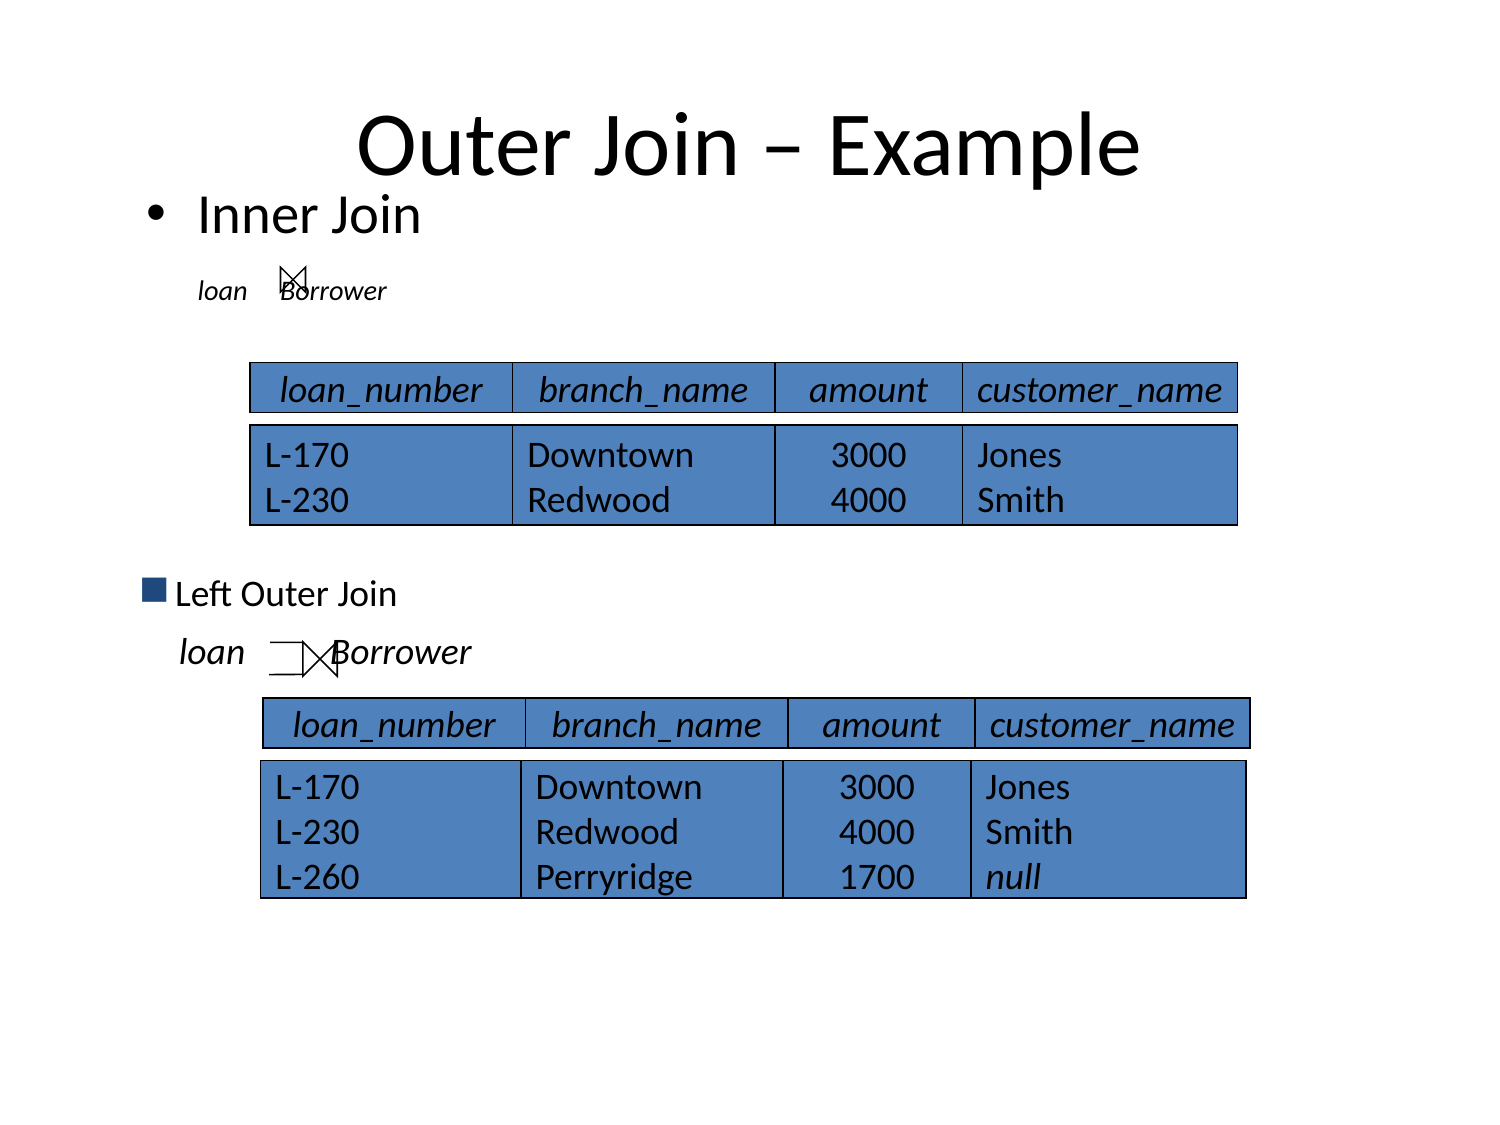

# Outer Join – Example
Inner Join
loan     Borrower

loan_number
branch_name
amount
customer_name
L-170
L-230
Downtown
Redwood
3000
4000
Jones
Smith
 Left Outer Join
    loan          Borrower

loan_number
branch_name
amount
customer_name
L-170
L-230
L-260
Downtown
Redwood
Perryridge
3000
4000
1700
Jones
Smith
null